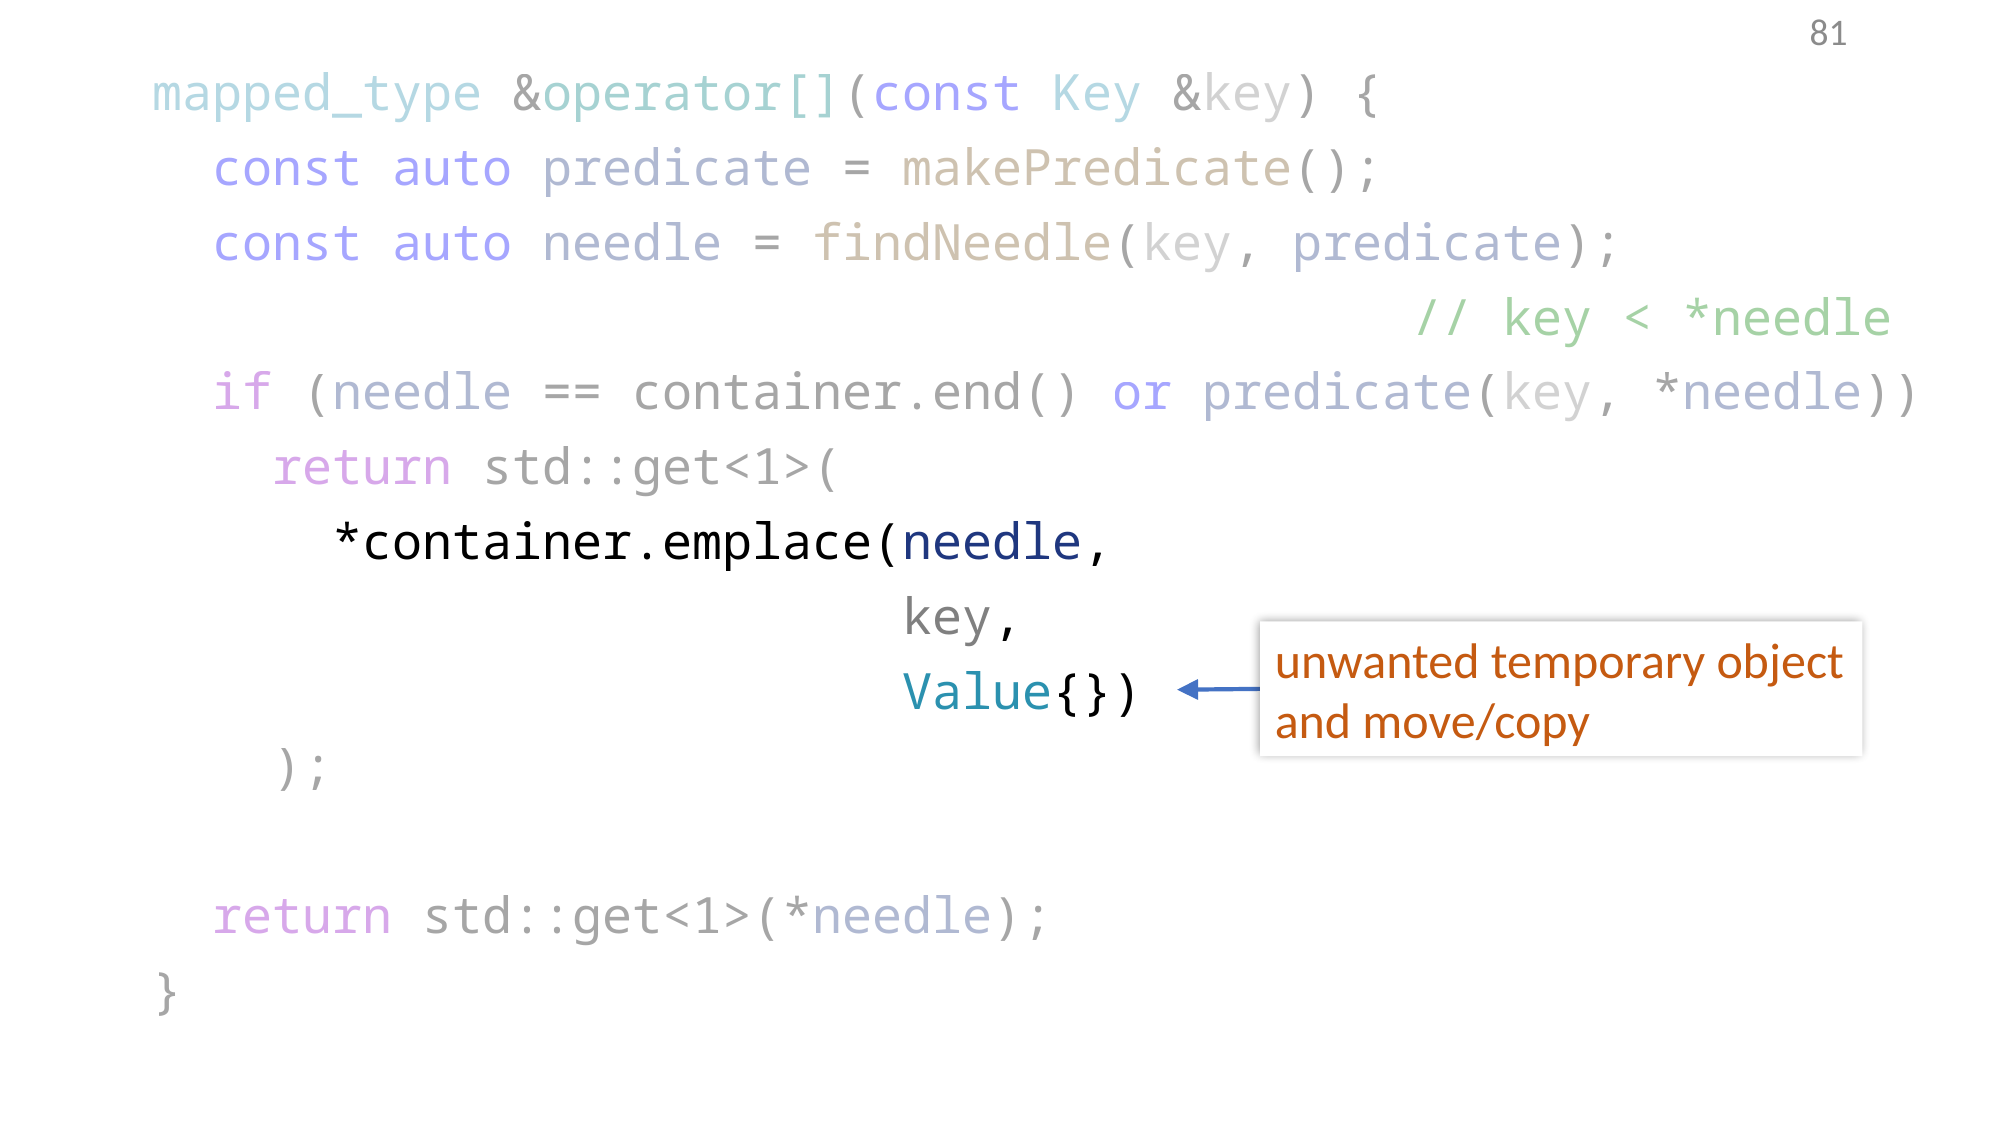

81
mapped_type &operator[](const Key &key) {
  const auto predicate = makePredicate();
  const auto needle = findNeedle(key, predicate);
                                          // key < *needle
  if (needle == container.end() or predicate(key, *needle))
    return std::get<1>(
      *container.emplace(needle,
                         key,
                         Value{})
    );

  return std::get<1>(*needle);
}
unwanted temporary object and move/copy